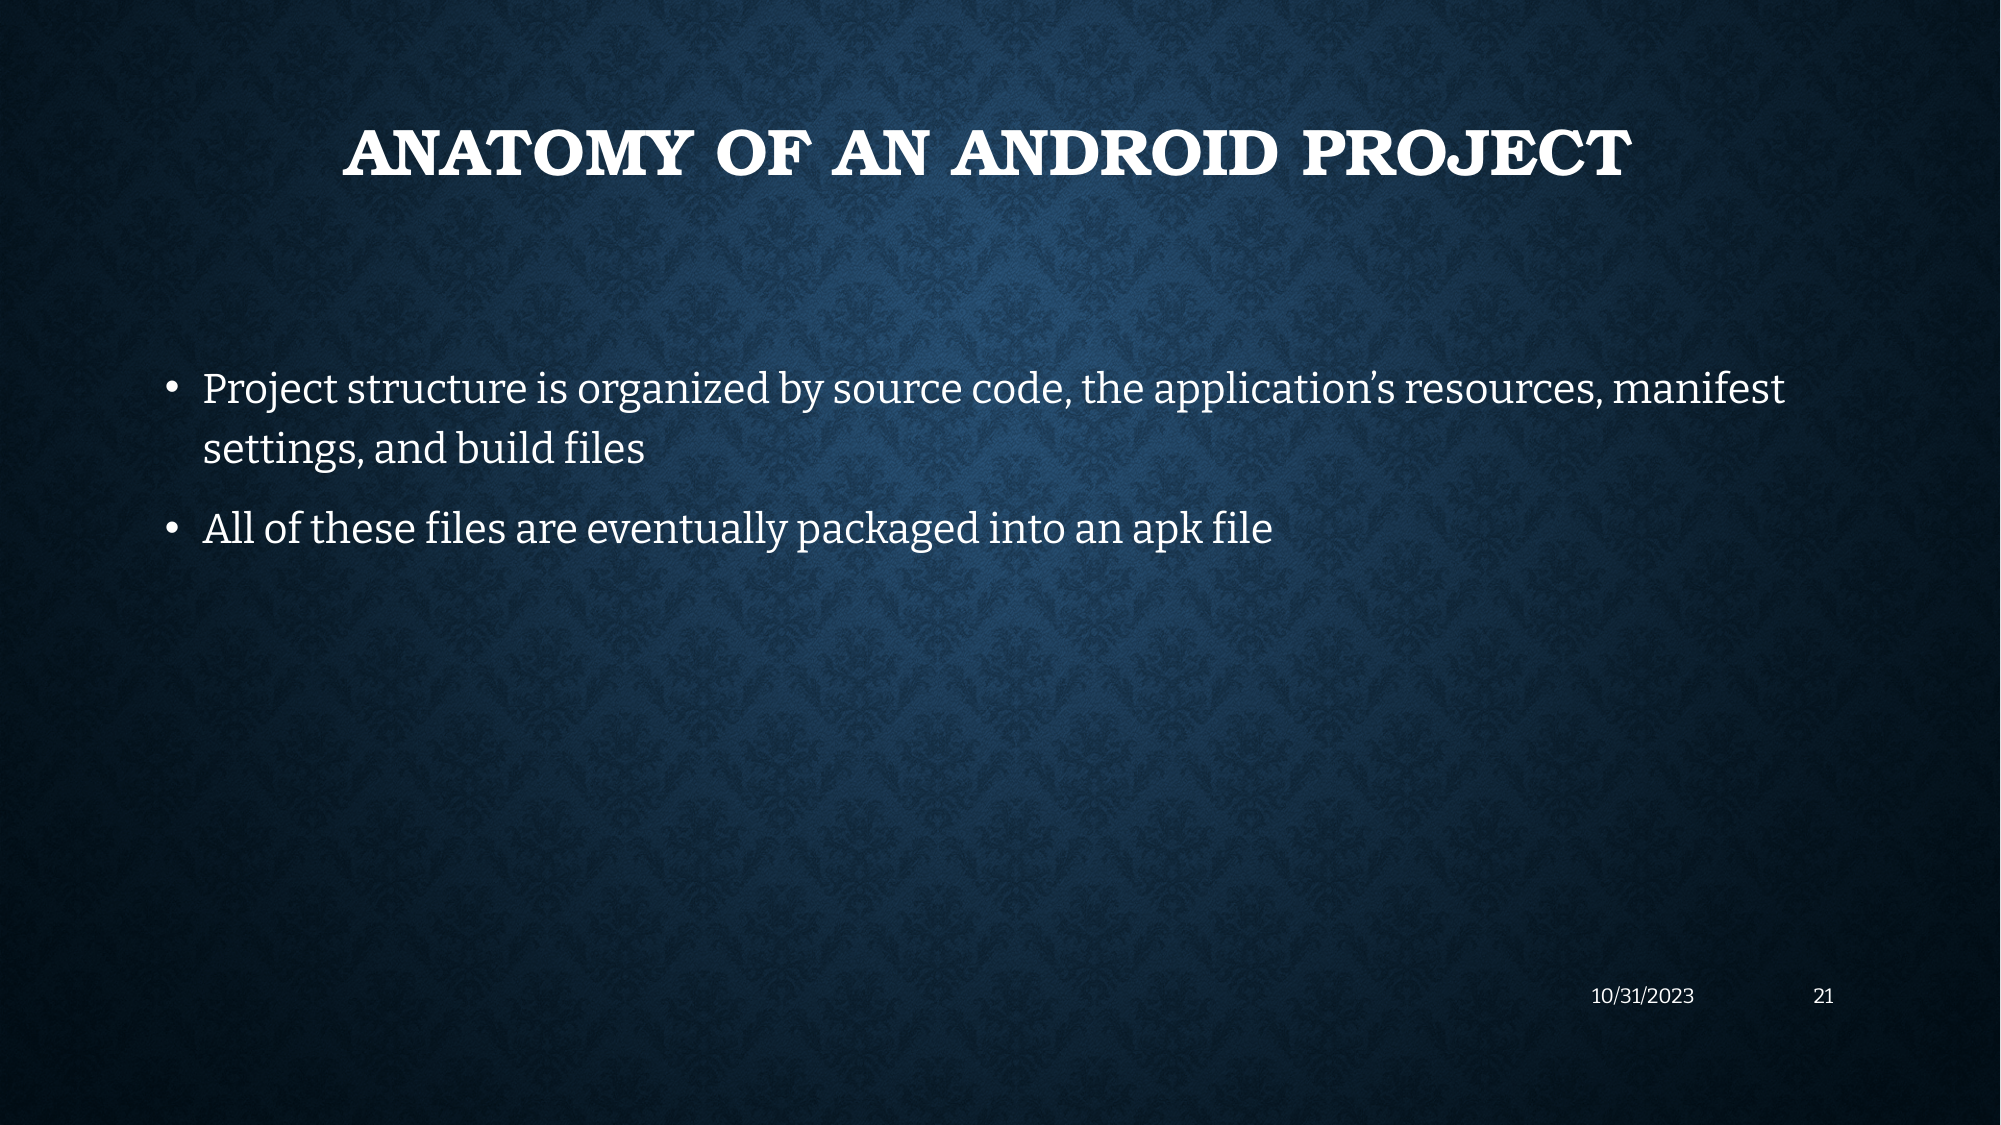

# Anatomy of an Android Project
Project structure is organized by source code, the application’s resources, manifest settings, and build files
All of these files are eventually packaged into an apk file

10/31/2023
21